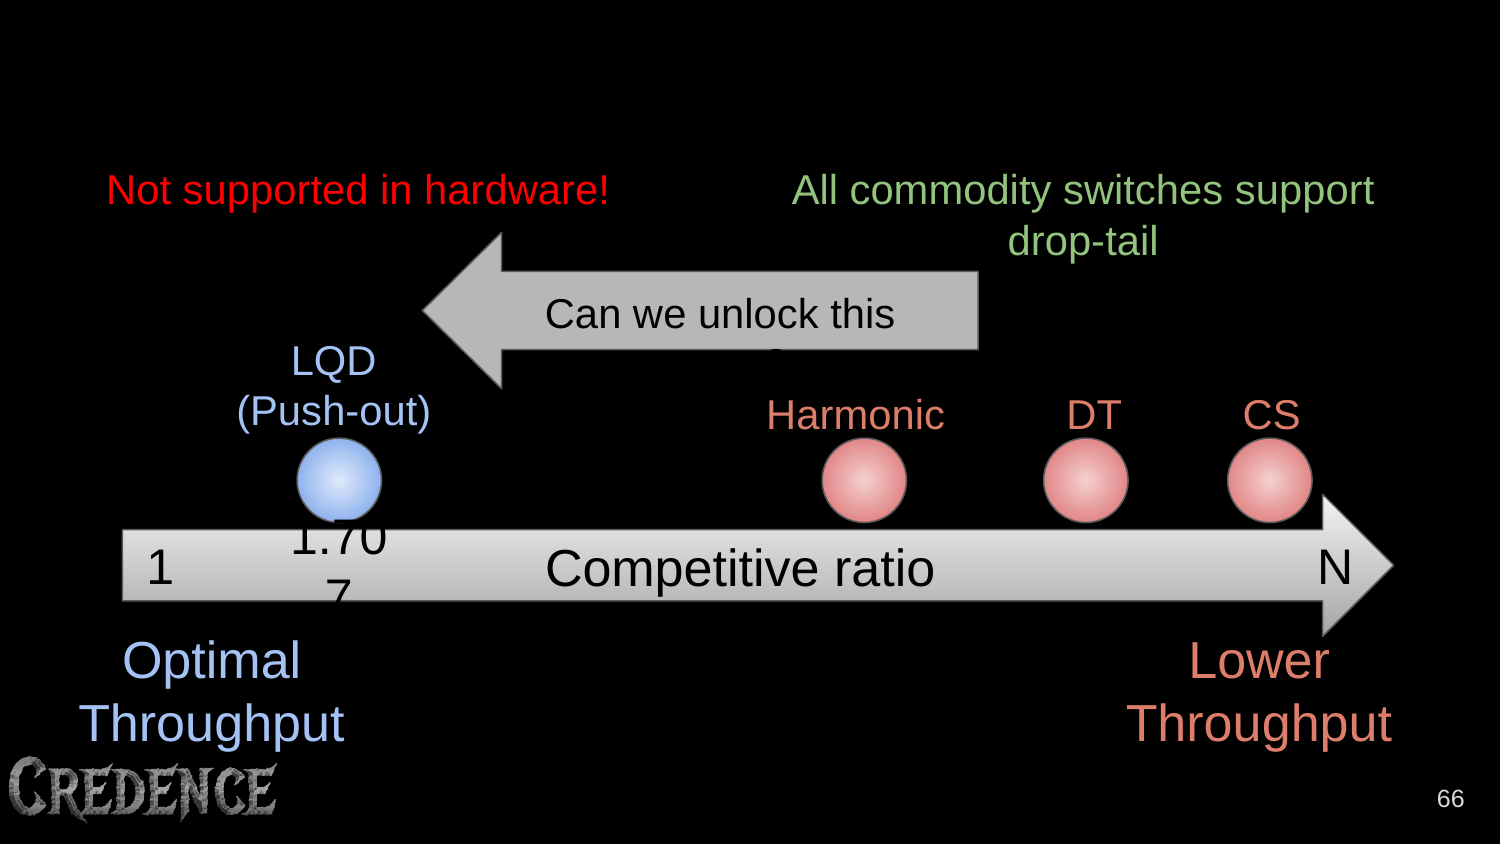

Not supported in hardware!
All commodity switches support drop-tail
Can we unlock this space?

LQD
(Push-out)
DT
CS
Harmonic

Competitive ratio
1
1.707
N
Optimal Throughput
Lower Throughput
66